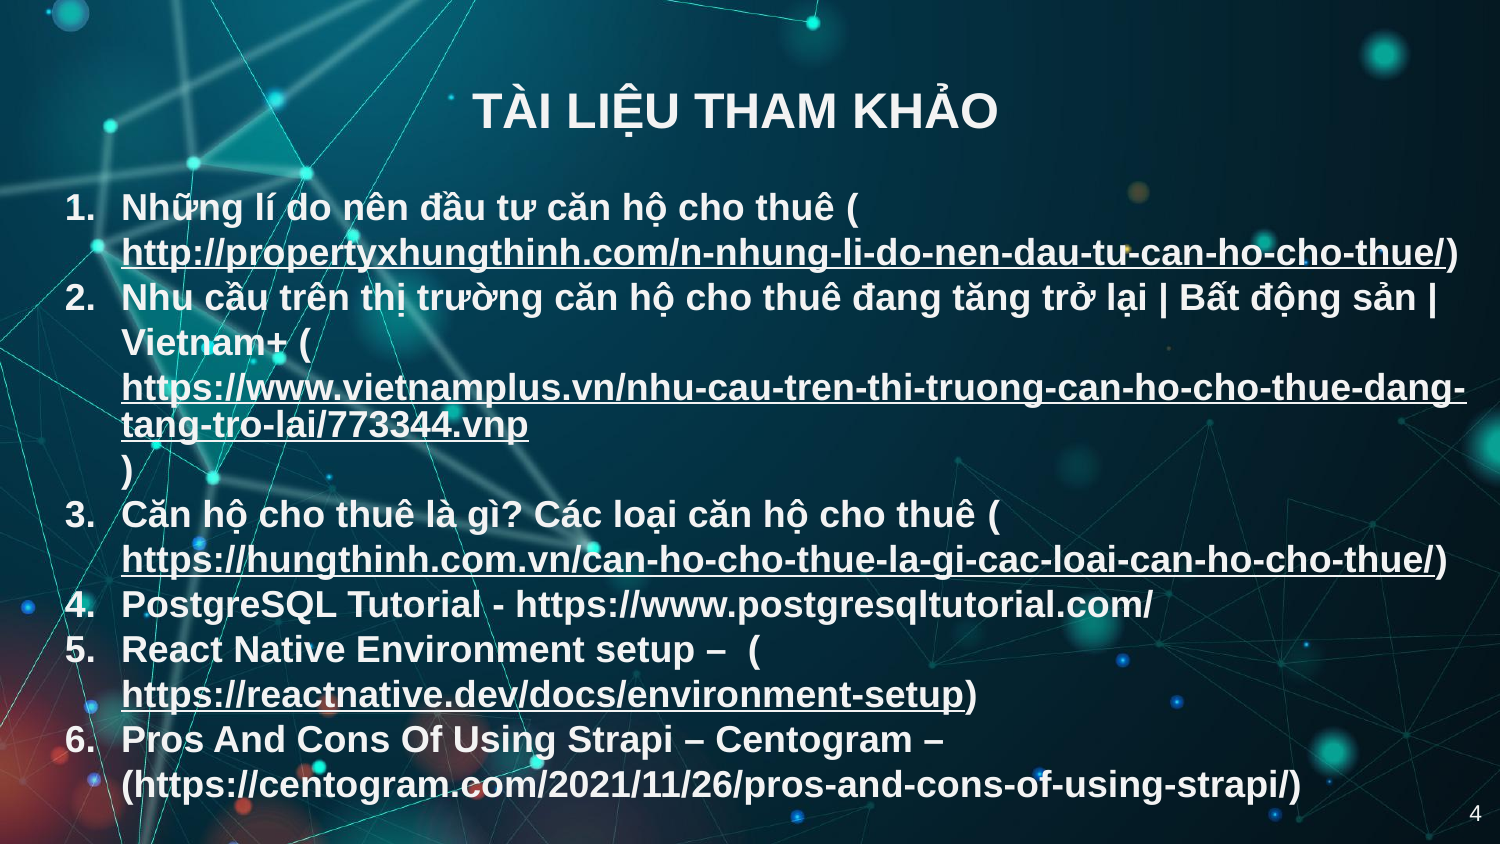

# TÀI LIỆU THAM KHẢO
Những lí do nên đầu tư căn hộ cho thuê (http://propertyxhungthinh.com/n-nhung-li-do-nen-dau-tu-can-ho-cho-thue/)
Nhu cầu trên thị trường căn hộ cho thuê đang tăng trở lại | Bất động sản | Vietnam+ (https://www.vietnamplus.vn/nhu-cau-tren-thi-truong-can-ho-cho-thue-dang-tang-tro-lai/773344.vnp)
Căn hộ cho thuê là gì? Các loại căn hộ cho thuê (https://hungthinh.com.vn/can-ho-cho-thue-la-gi-cac-loai-can-ho-cho-thue/)
PostgreSQL Tutorial - https://www.postgresqltutorial.com/
React Native Environment setup –  (https://reactnative.dev/docs/environment-setup)
Pros And Cons Of Using Strapi – Centogram – (https://centogram.com/2021/11/26/pros-and-cons-of-using-strapi/)

4